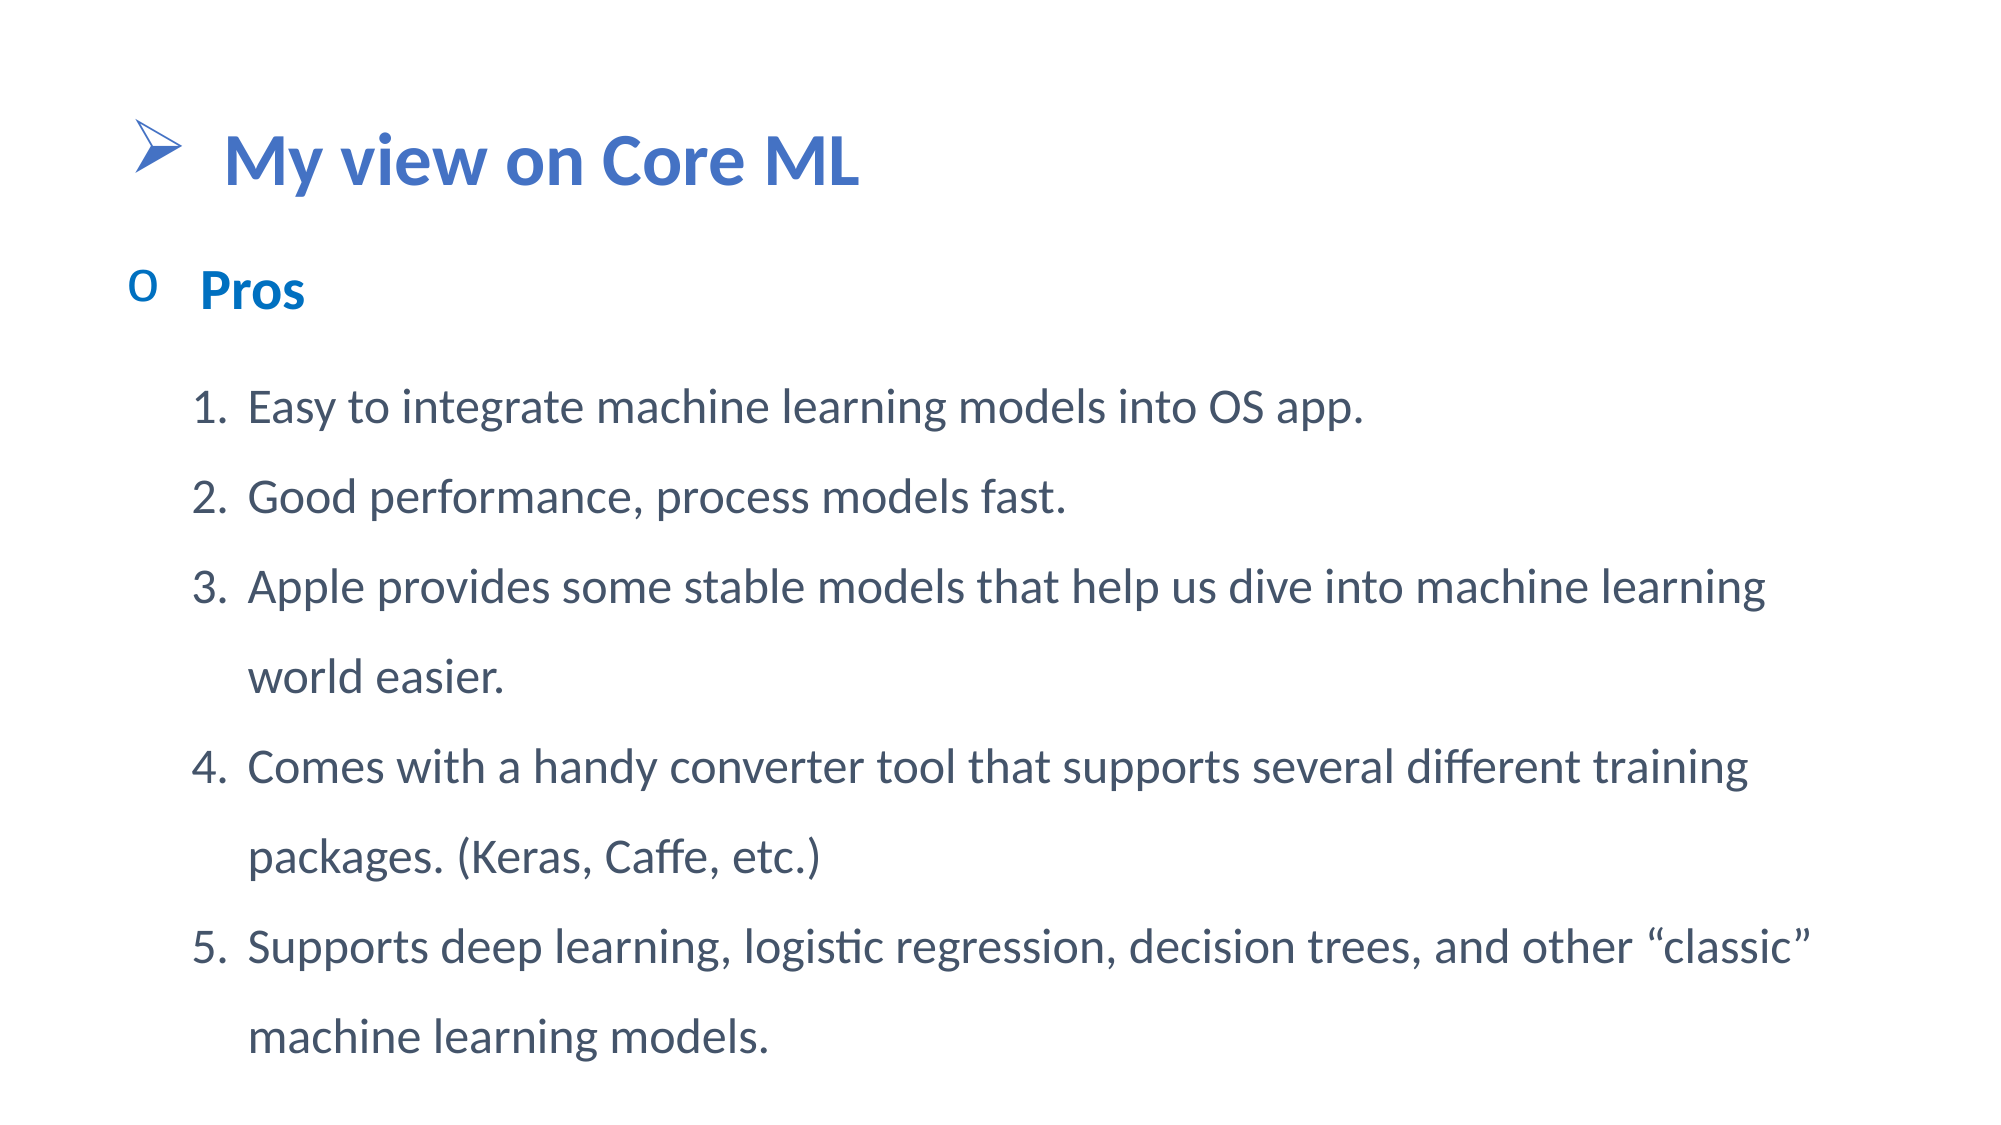

My view on Core ML
Pros

Easy to integrate machine learning models into OS app.
Good performance, process models fast.
Apple provides some stable models that help us dive into machine learning world easier.
Comes with a handy converter tool that supports several different training packages. (Keras, Caffe, etc.)
Supports deep learning, logistic regression, decision trees, and other “classic” machine learning models.